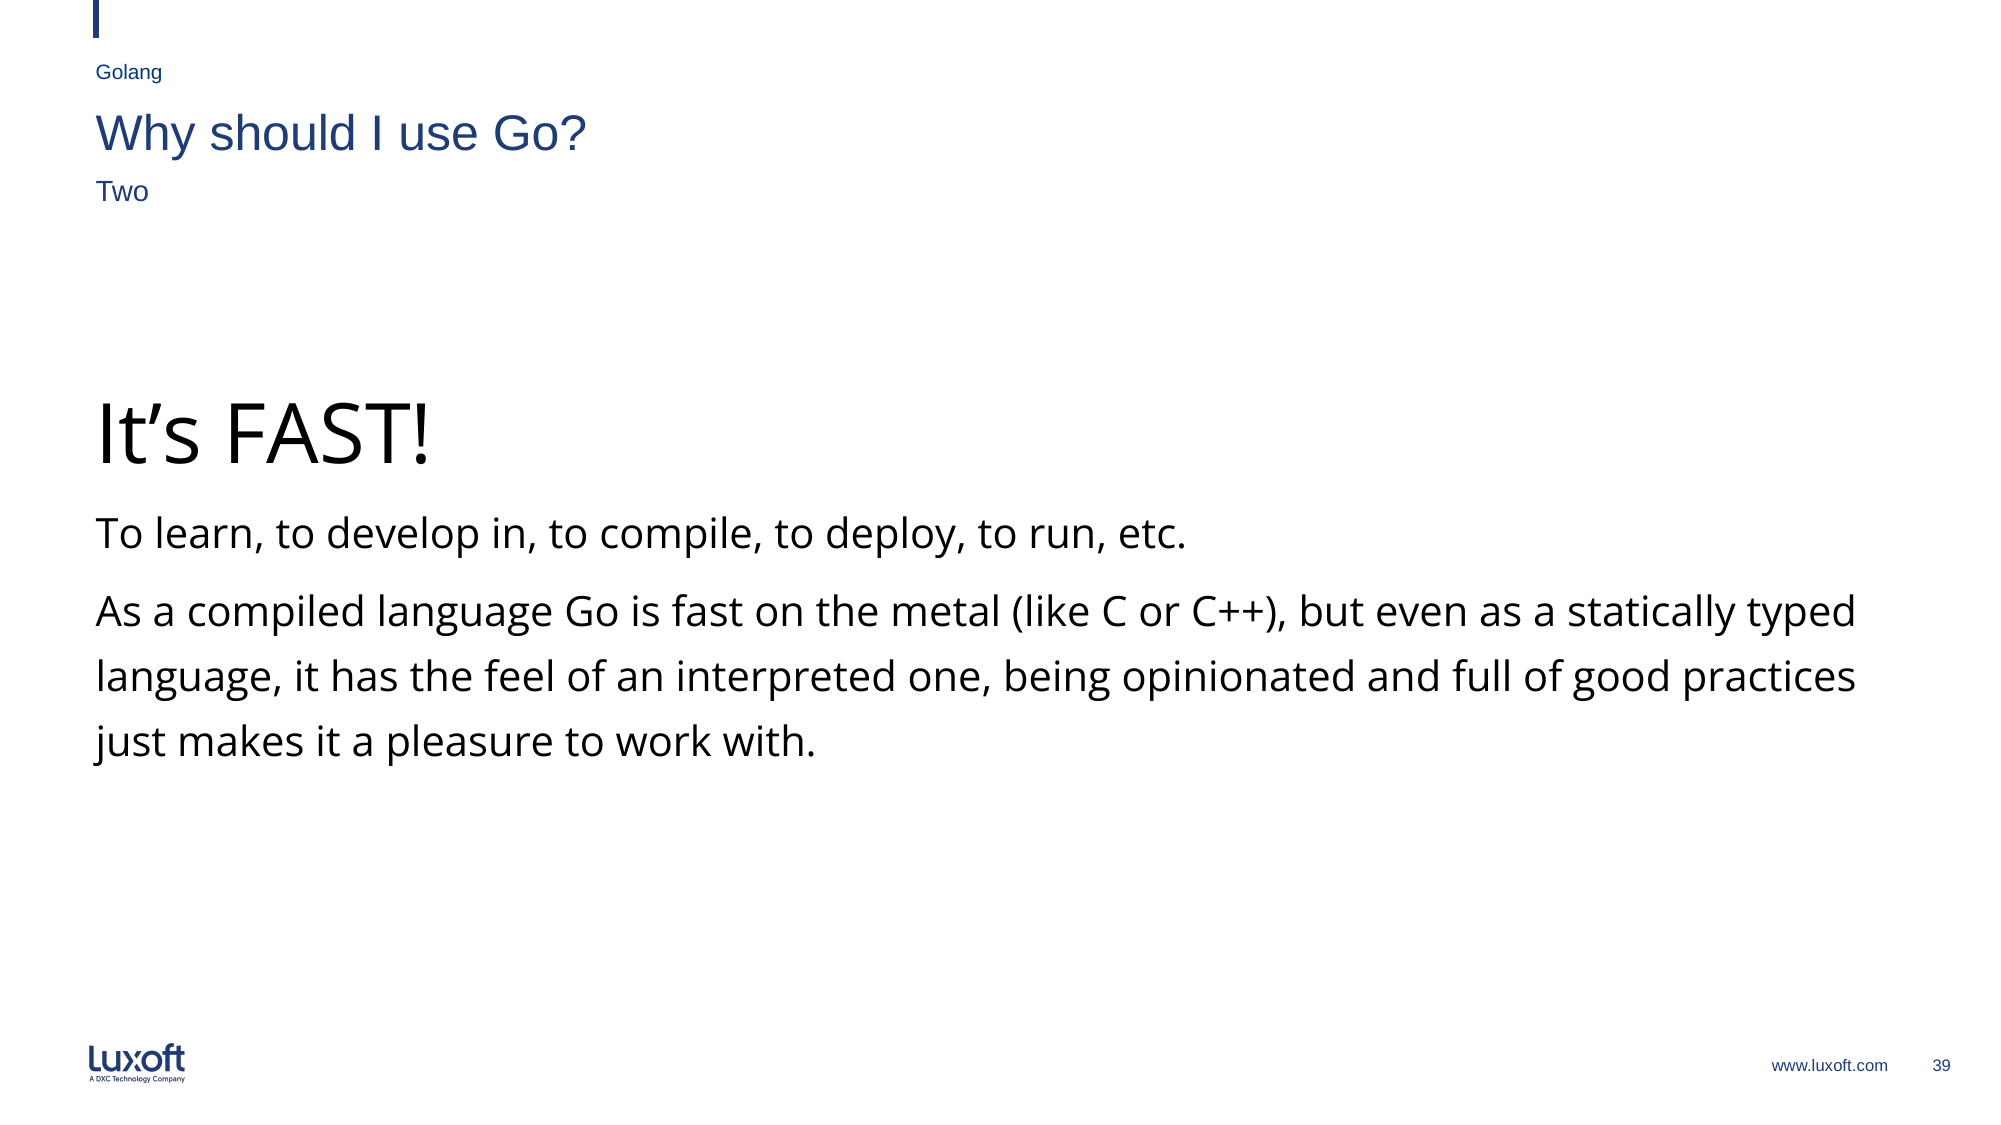

Golang
# Why should I use Go?
Two
It’s FAST!
To learn, to develop in, to compile, to deploy, to run, etc.
As a compiled language Go is fast on the metal (like C or C++), but even as a statically typed language, it has the feel of an interpreted one, being opinionated and full of good practices just makes it a pleasure to work with.